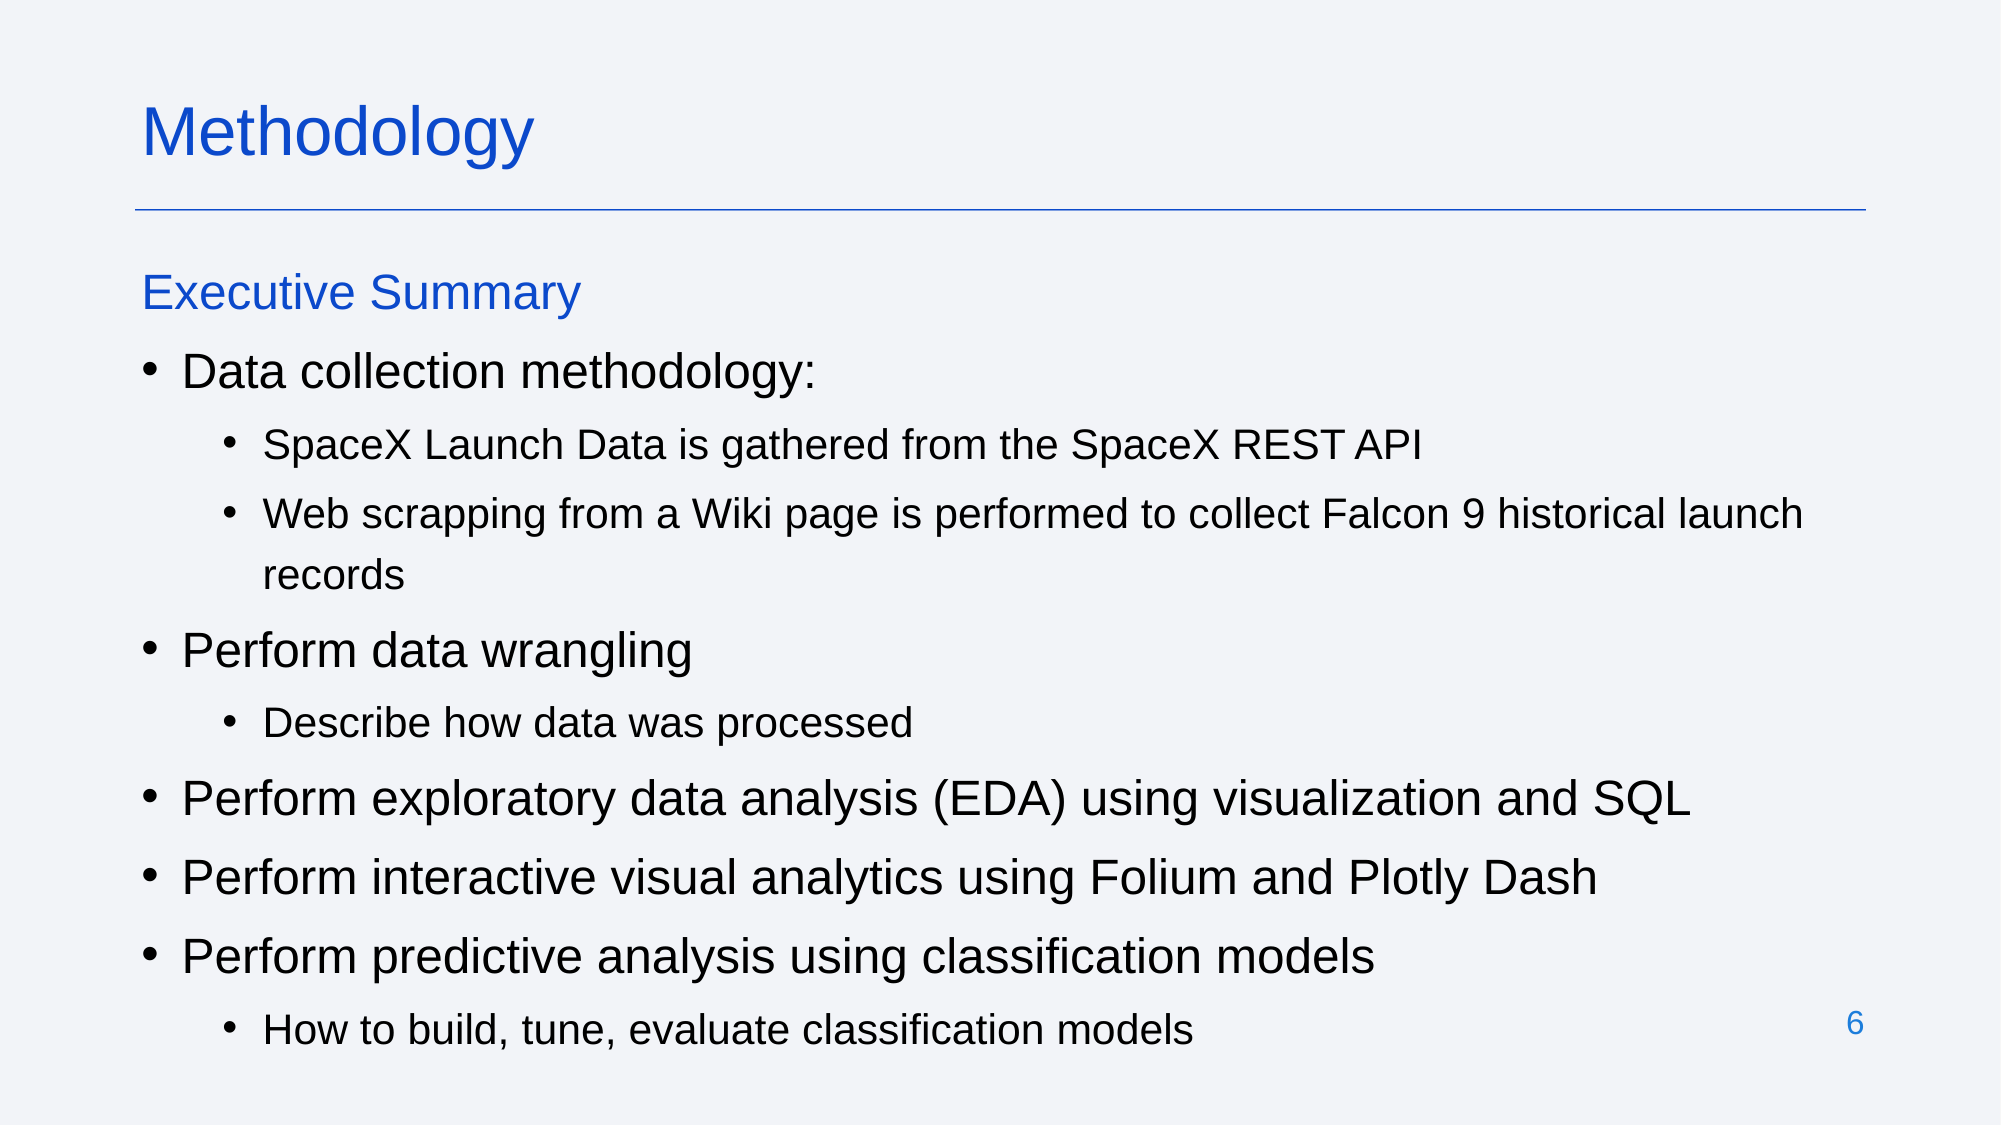

Methodology
Executive Summary
Data collection methodology:
SpaceX Launch Data is gathered from the SpaceX REST API
Web scrapping from a Wiki page is performed to collect Falcon 9 historical launch records
Perform data wrangling
Describe how data was processed
Perform exploratory data analysis (EDA) using visualization and SQL
Perform interactive visual analytics using Folium and Plotly Dash
Perform predictive analysis using classification models
How to build, tune, evaluate classification models

6